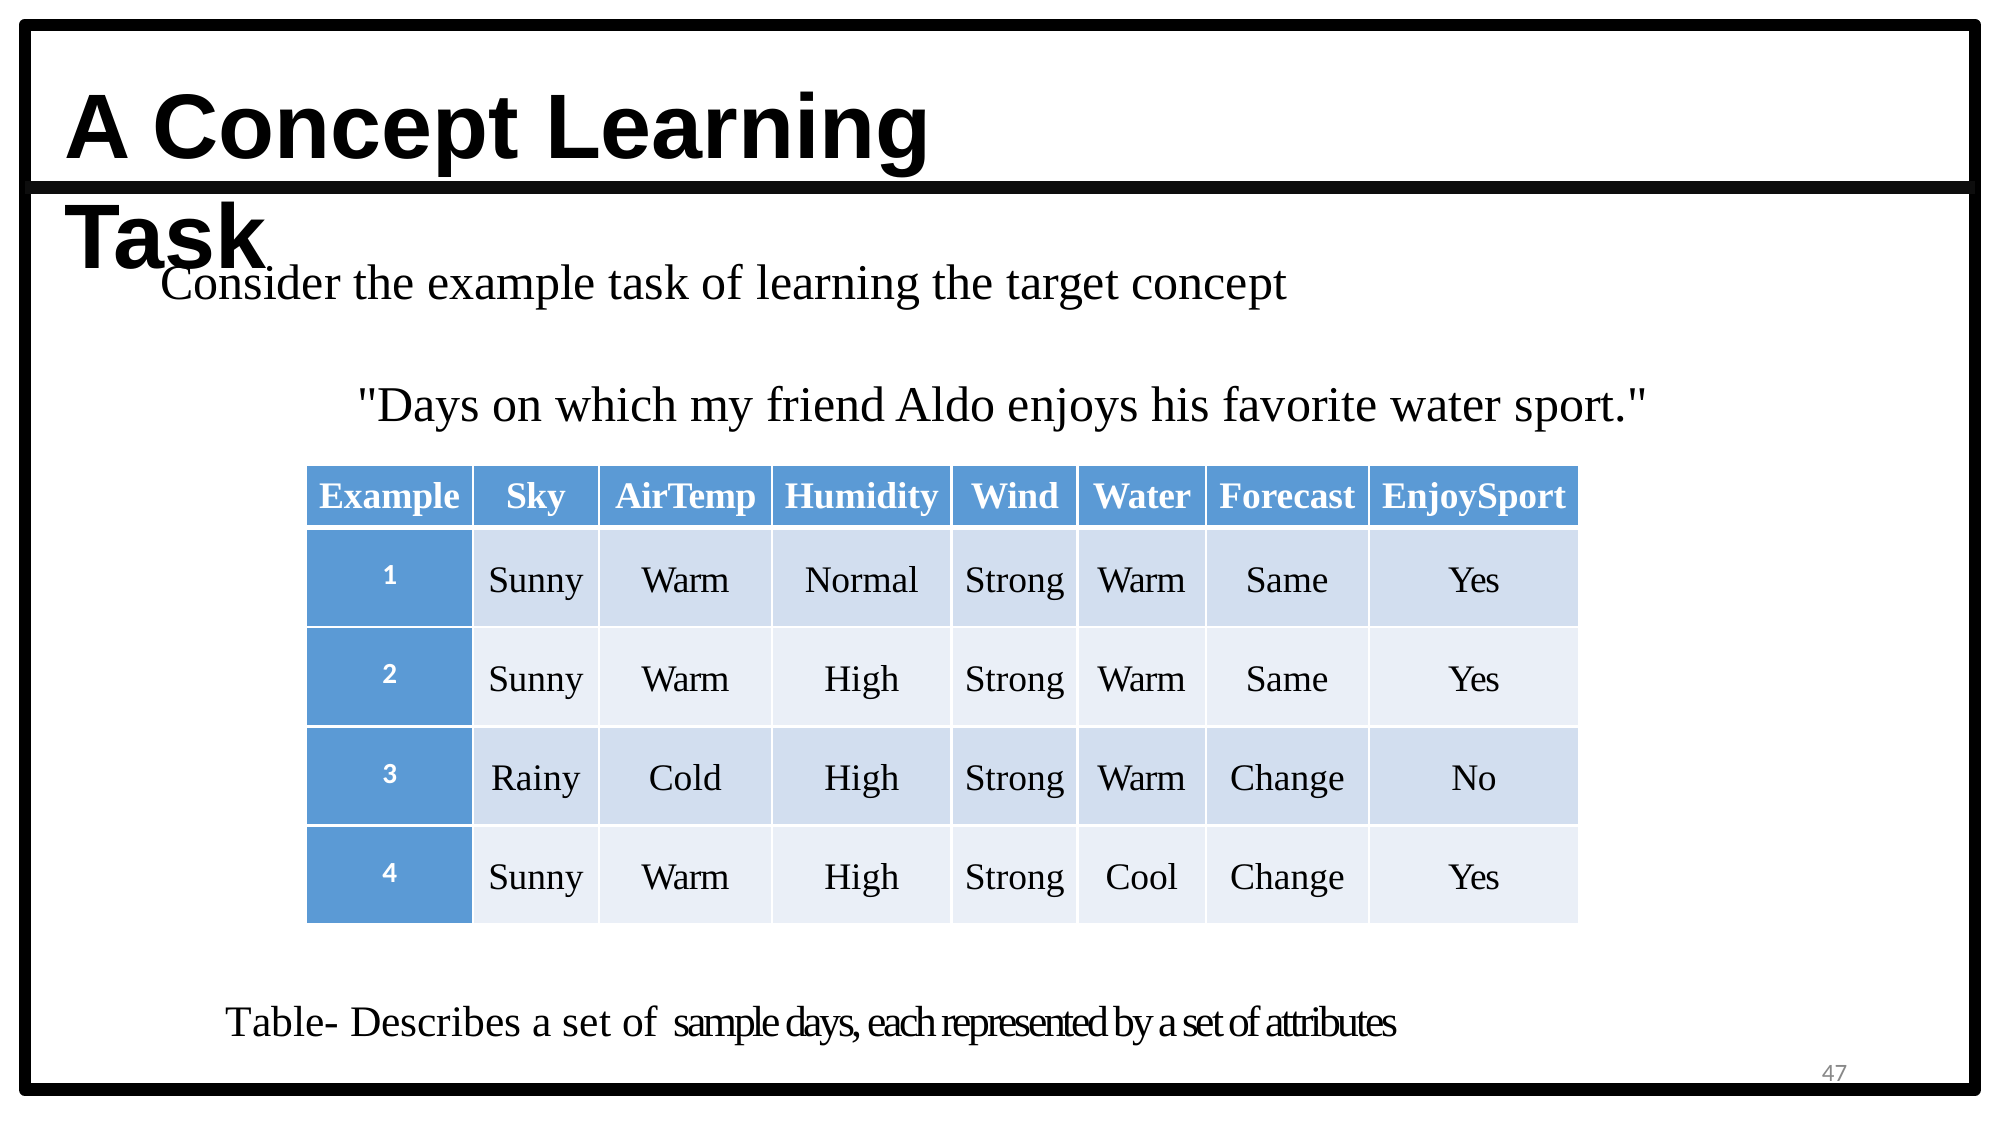

# A Concept Learning Task
Consider the example task of learning the target concept

"Days on which my friend Aldo enjoys his favorite water sport."
| Example | Sky | AirTemp | Humidity | Wind | Water | Forecast | EnjoySport |
| --- | --- | --- | --- | --- | --- | --- | --- |
| 1 | Sunny | Warm | Normal | Strong | Warm | Same | Yes |
| 2 | Sunny | Warm | High | Strong | Warm | Same | Yes |
| 3 | Rainy | Cold | High | Strong | Warm | Change | No |
| 4 | Sunny | Warm | High | Strong | Cool | Change | Yes |
Table- Describes a set of  sample days, each represented by a set of attributes
47